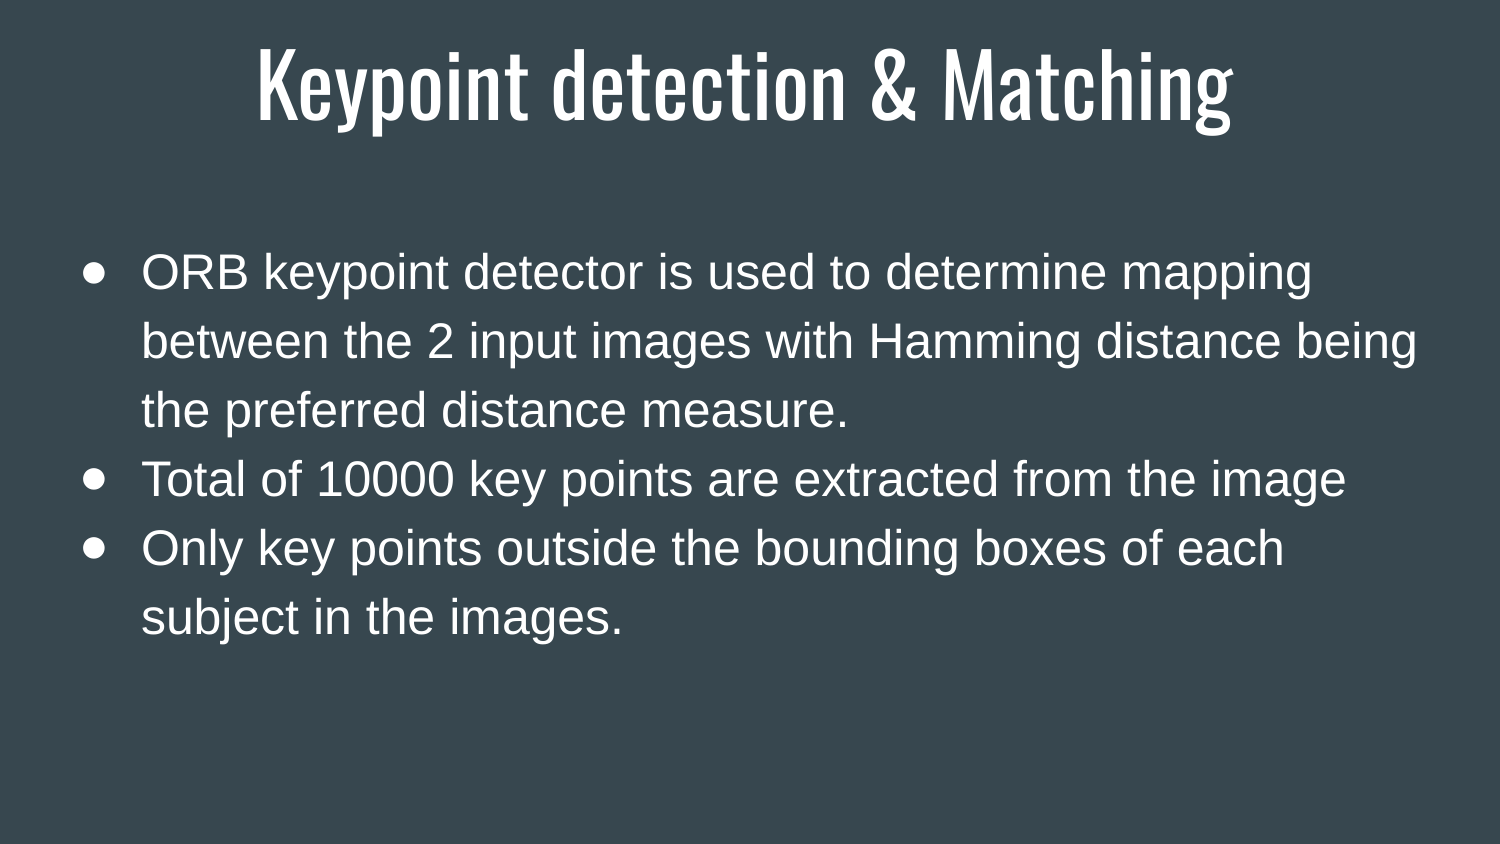

# Keypoint detection & Matching

ORB keypoint detector is used to determine mapping between the 2 input images with Hamming distance being the preferred distance measure.
Total of 10000 key points are extracted from the image
Only key points outside the bounding boxes of each subject in the images.